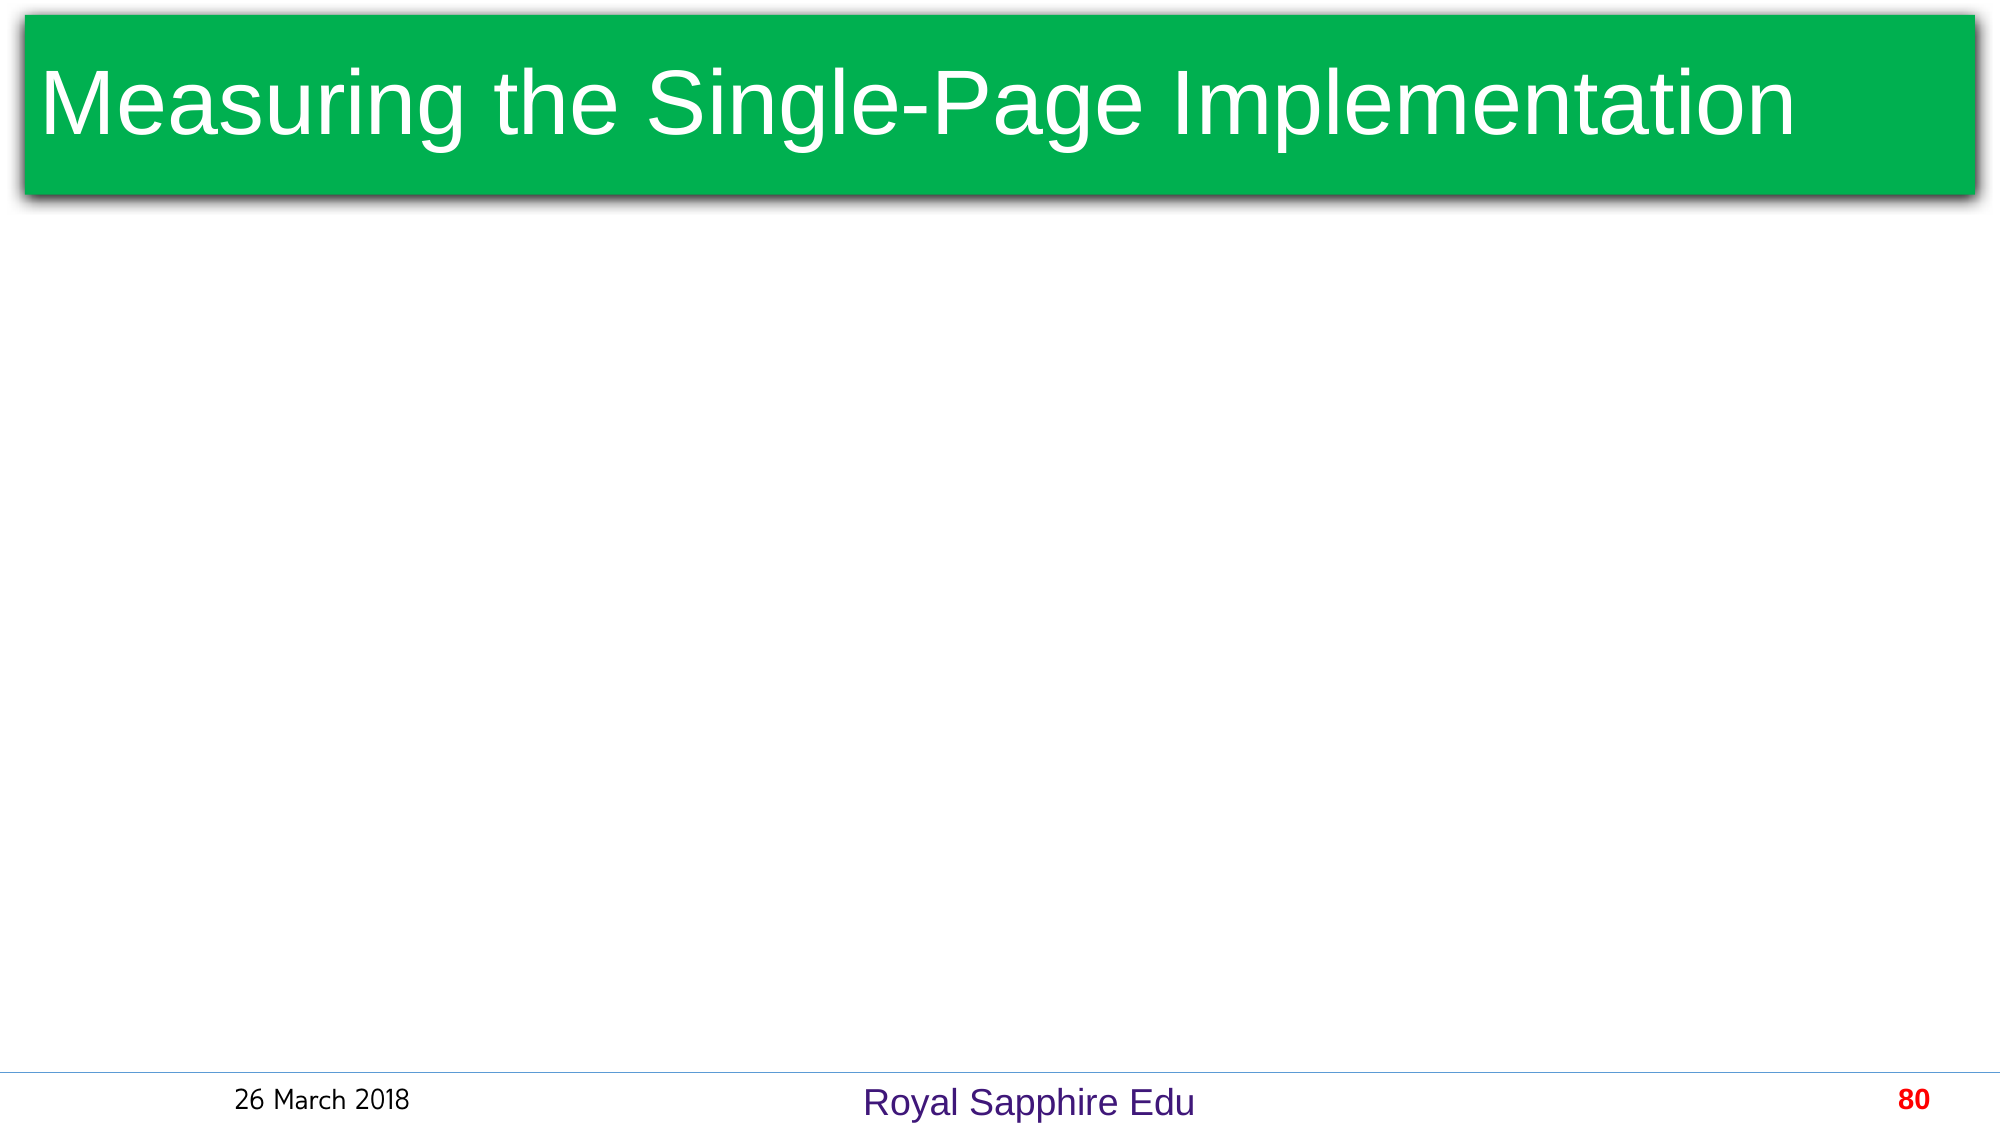

# Measuring the Single-Page Implementation

26 March 2018
80